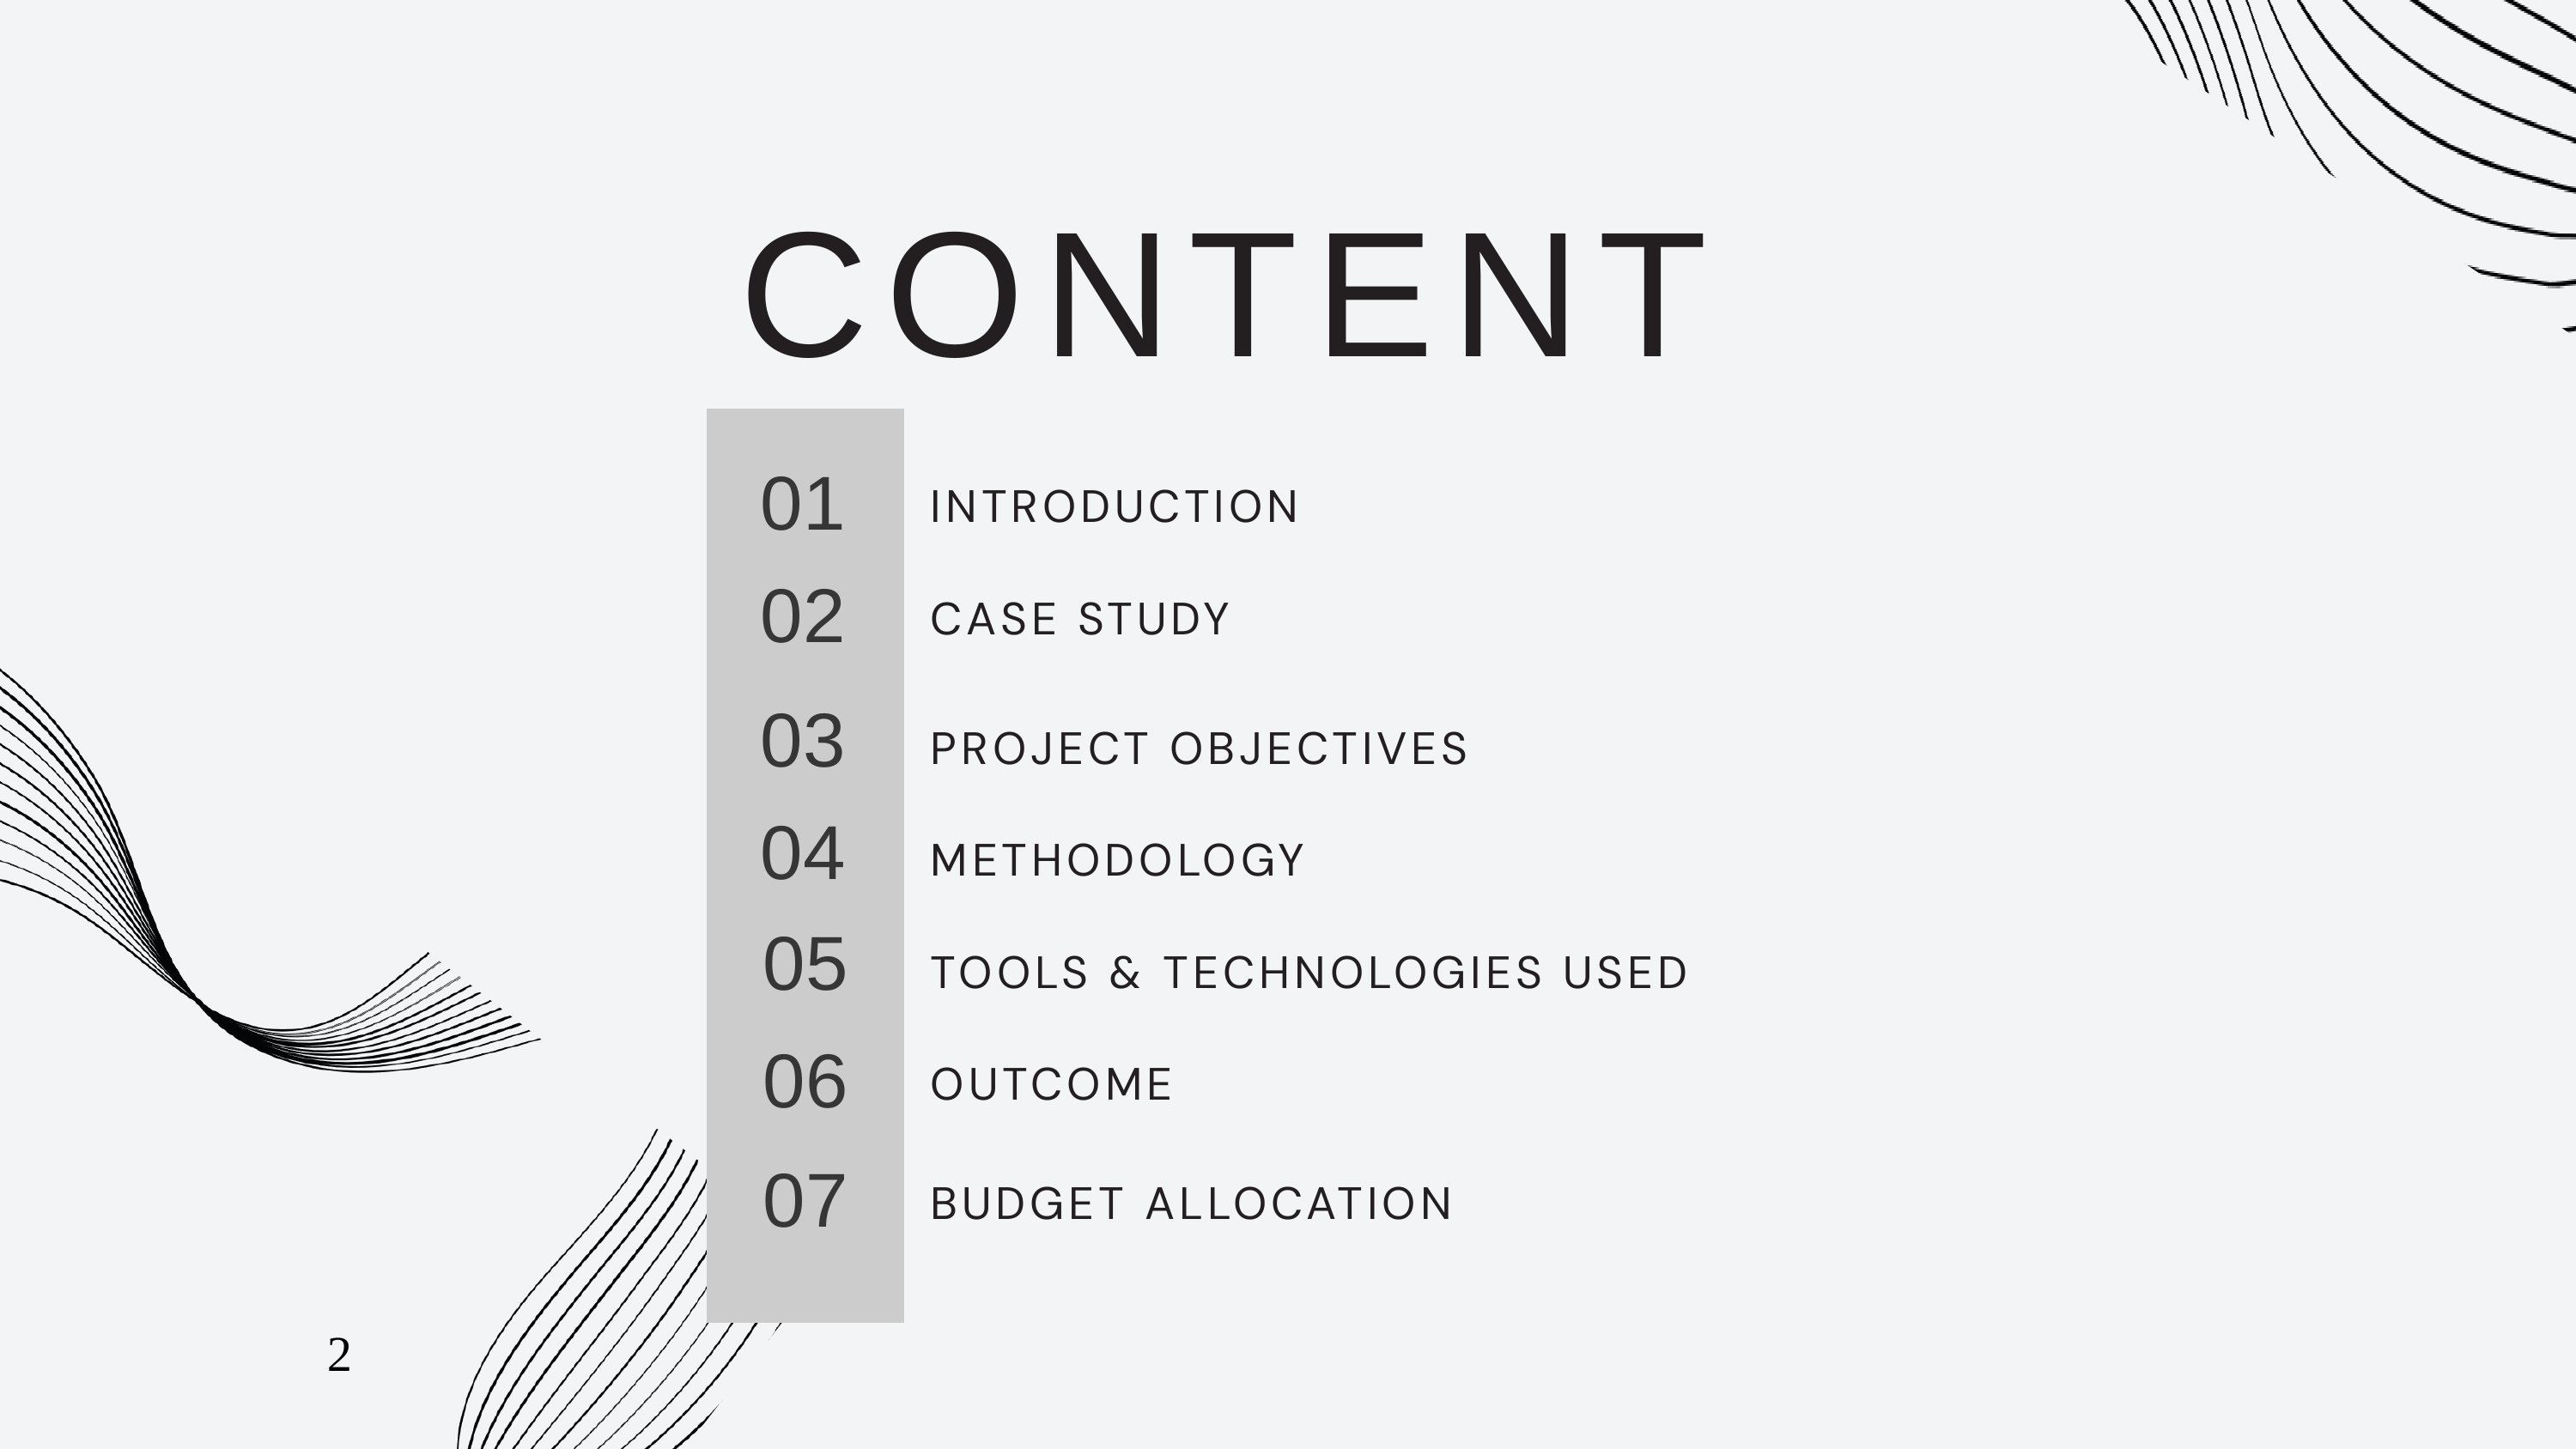

CONTENT

01
INTRODUCTION
02
CASE STUDY
03
PROJECT OBJECTIVES

04
METHODOLOGY
05
TOOLS & TECHNOLOGIES USED
06
OUTCOME
07
BUDGET ALLOCATION
2